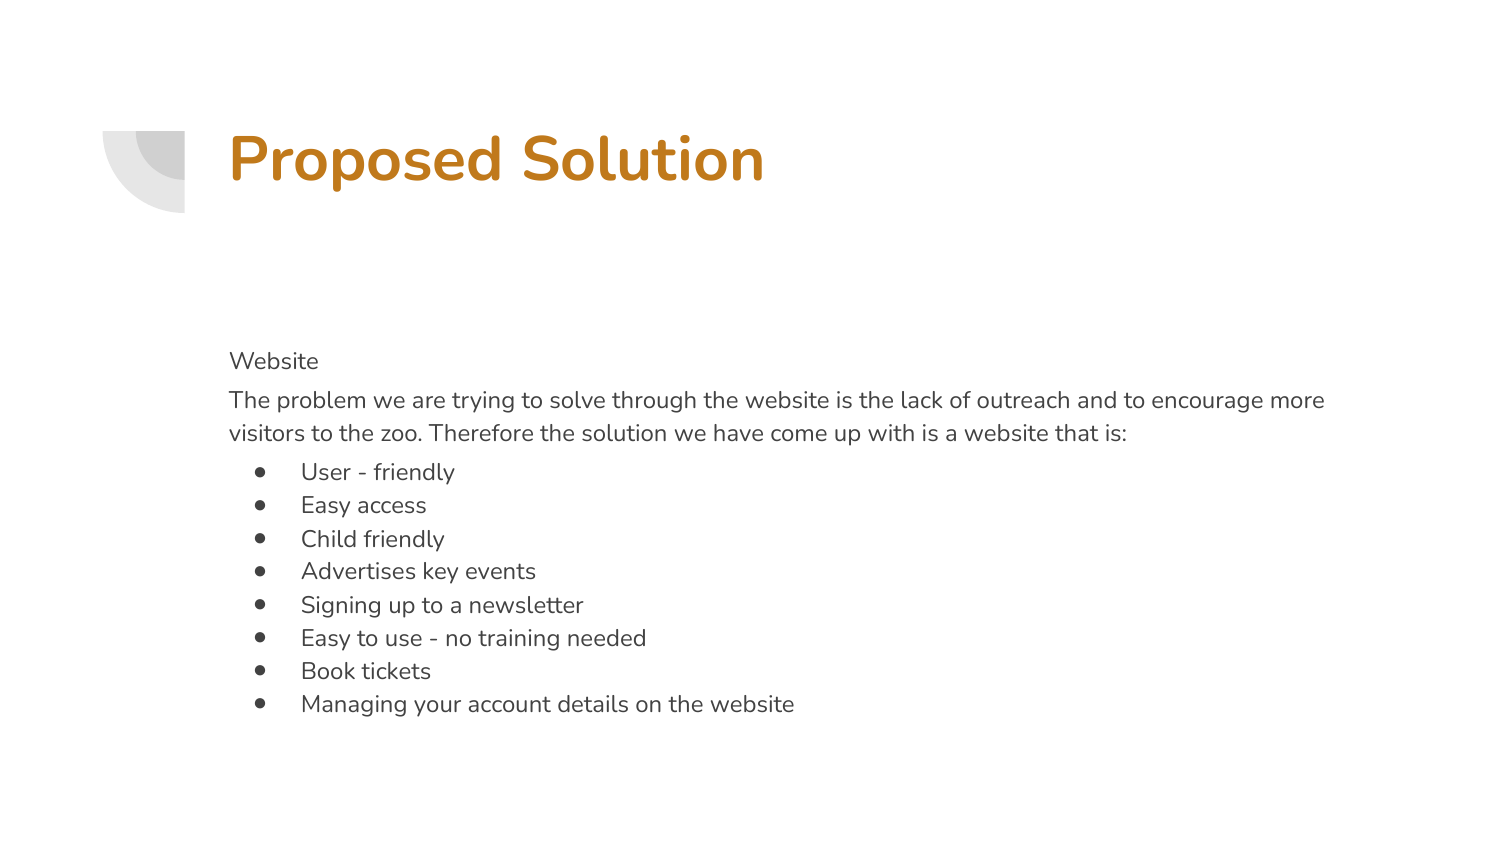

# Proposed Solution

Website
The problem we are trying to solve through the website is the lack of outreach and to encourage more visitors to the zoo. Therefore the solution we have come up with is a website that is:
User - friendly
Easy access
Child friendly
Advertises key events
Signing up to a newsletter
Easy to use - no training needed
Book tickets
Managing your account details on the website